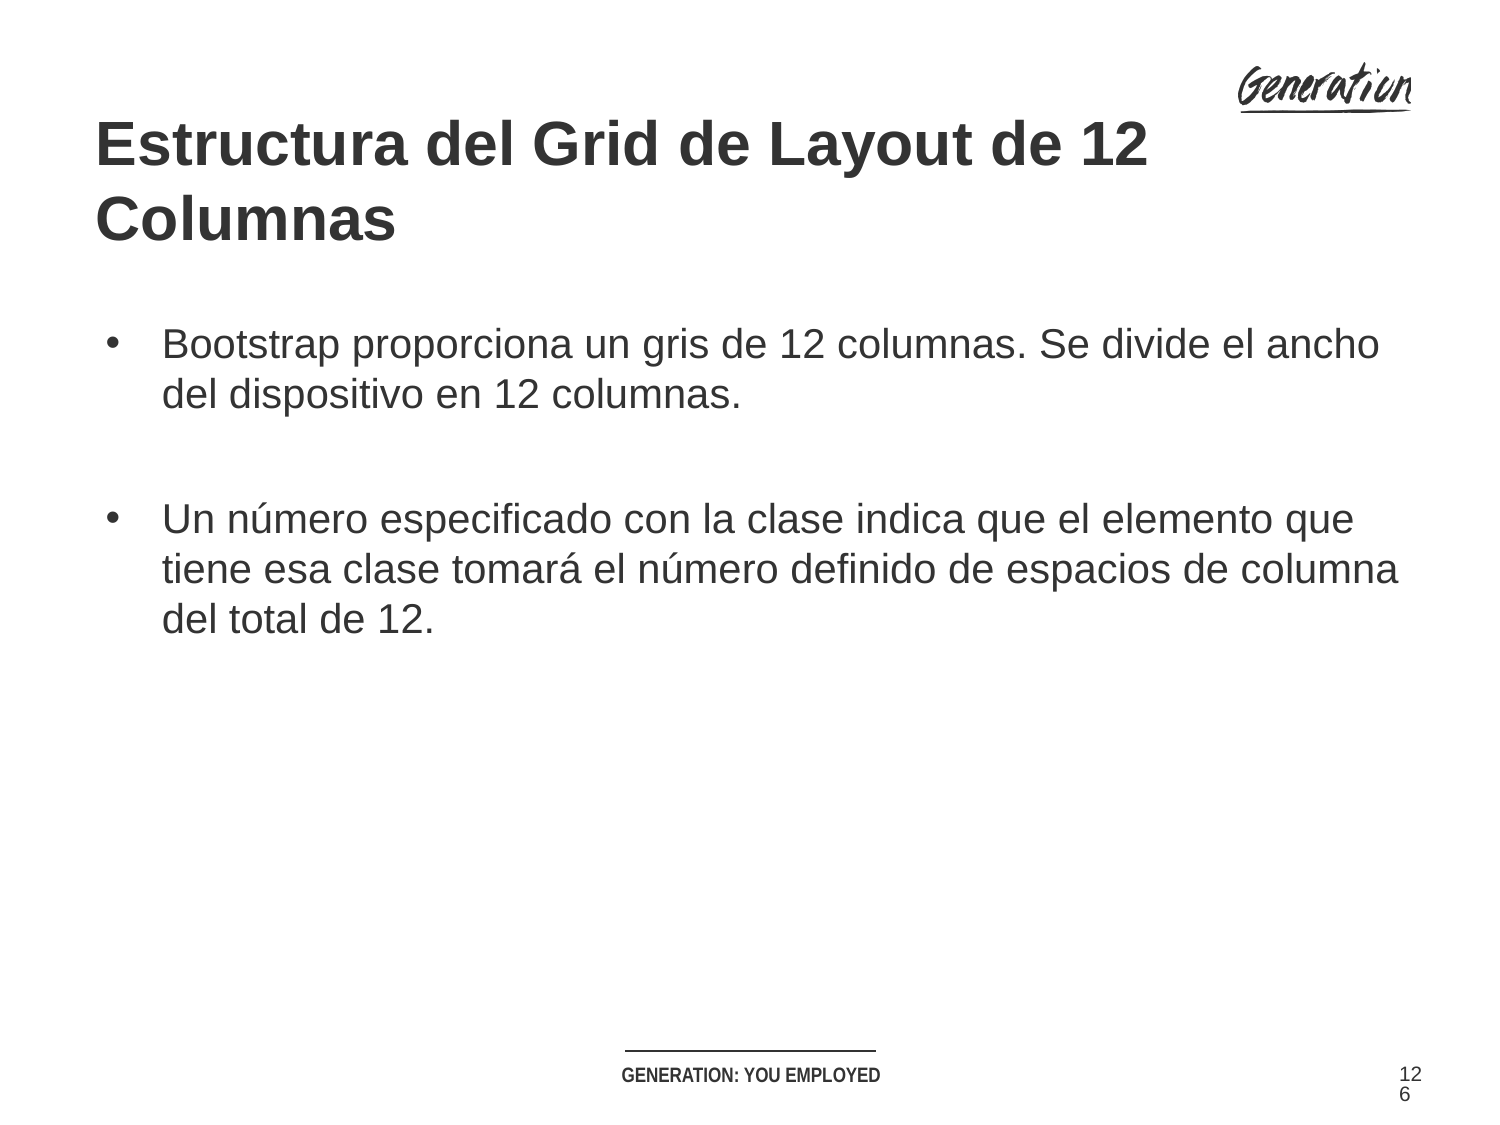

Estructura del Grid de Layout de 12 Columnas
Bootstrap proporciona un gris de 12 columnas. Se divide el ancho del dispositivo en 12 columnas.

Un número especificado con la clase indica que el elemento que tiene esa clase tomará el número definido de espacios de columna del total de 12.